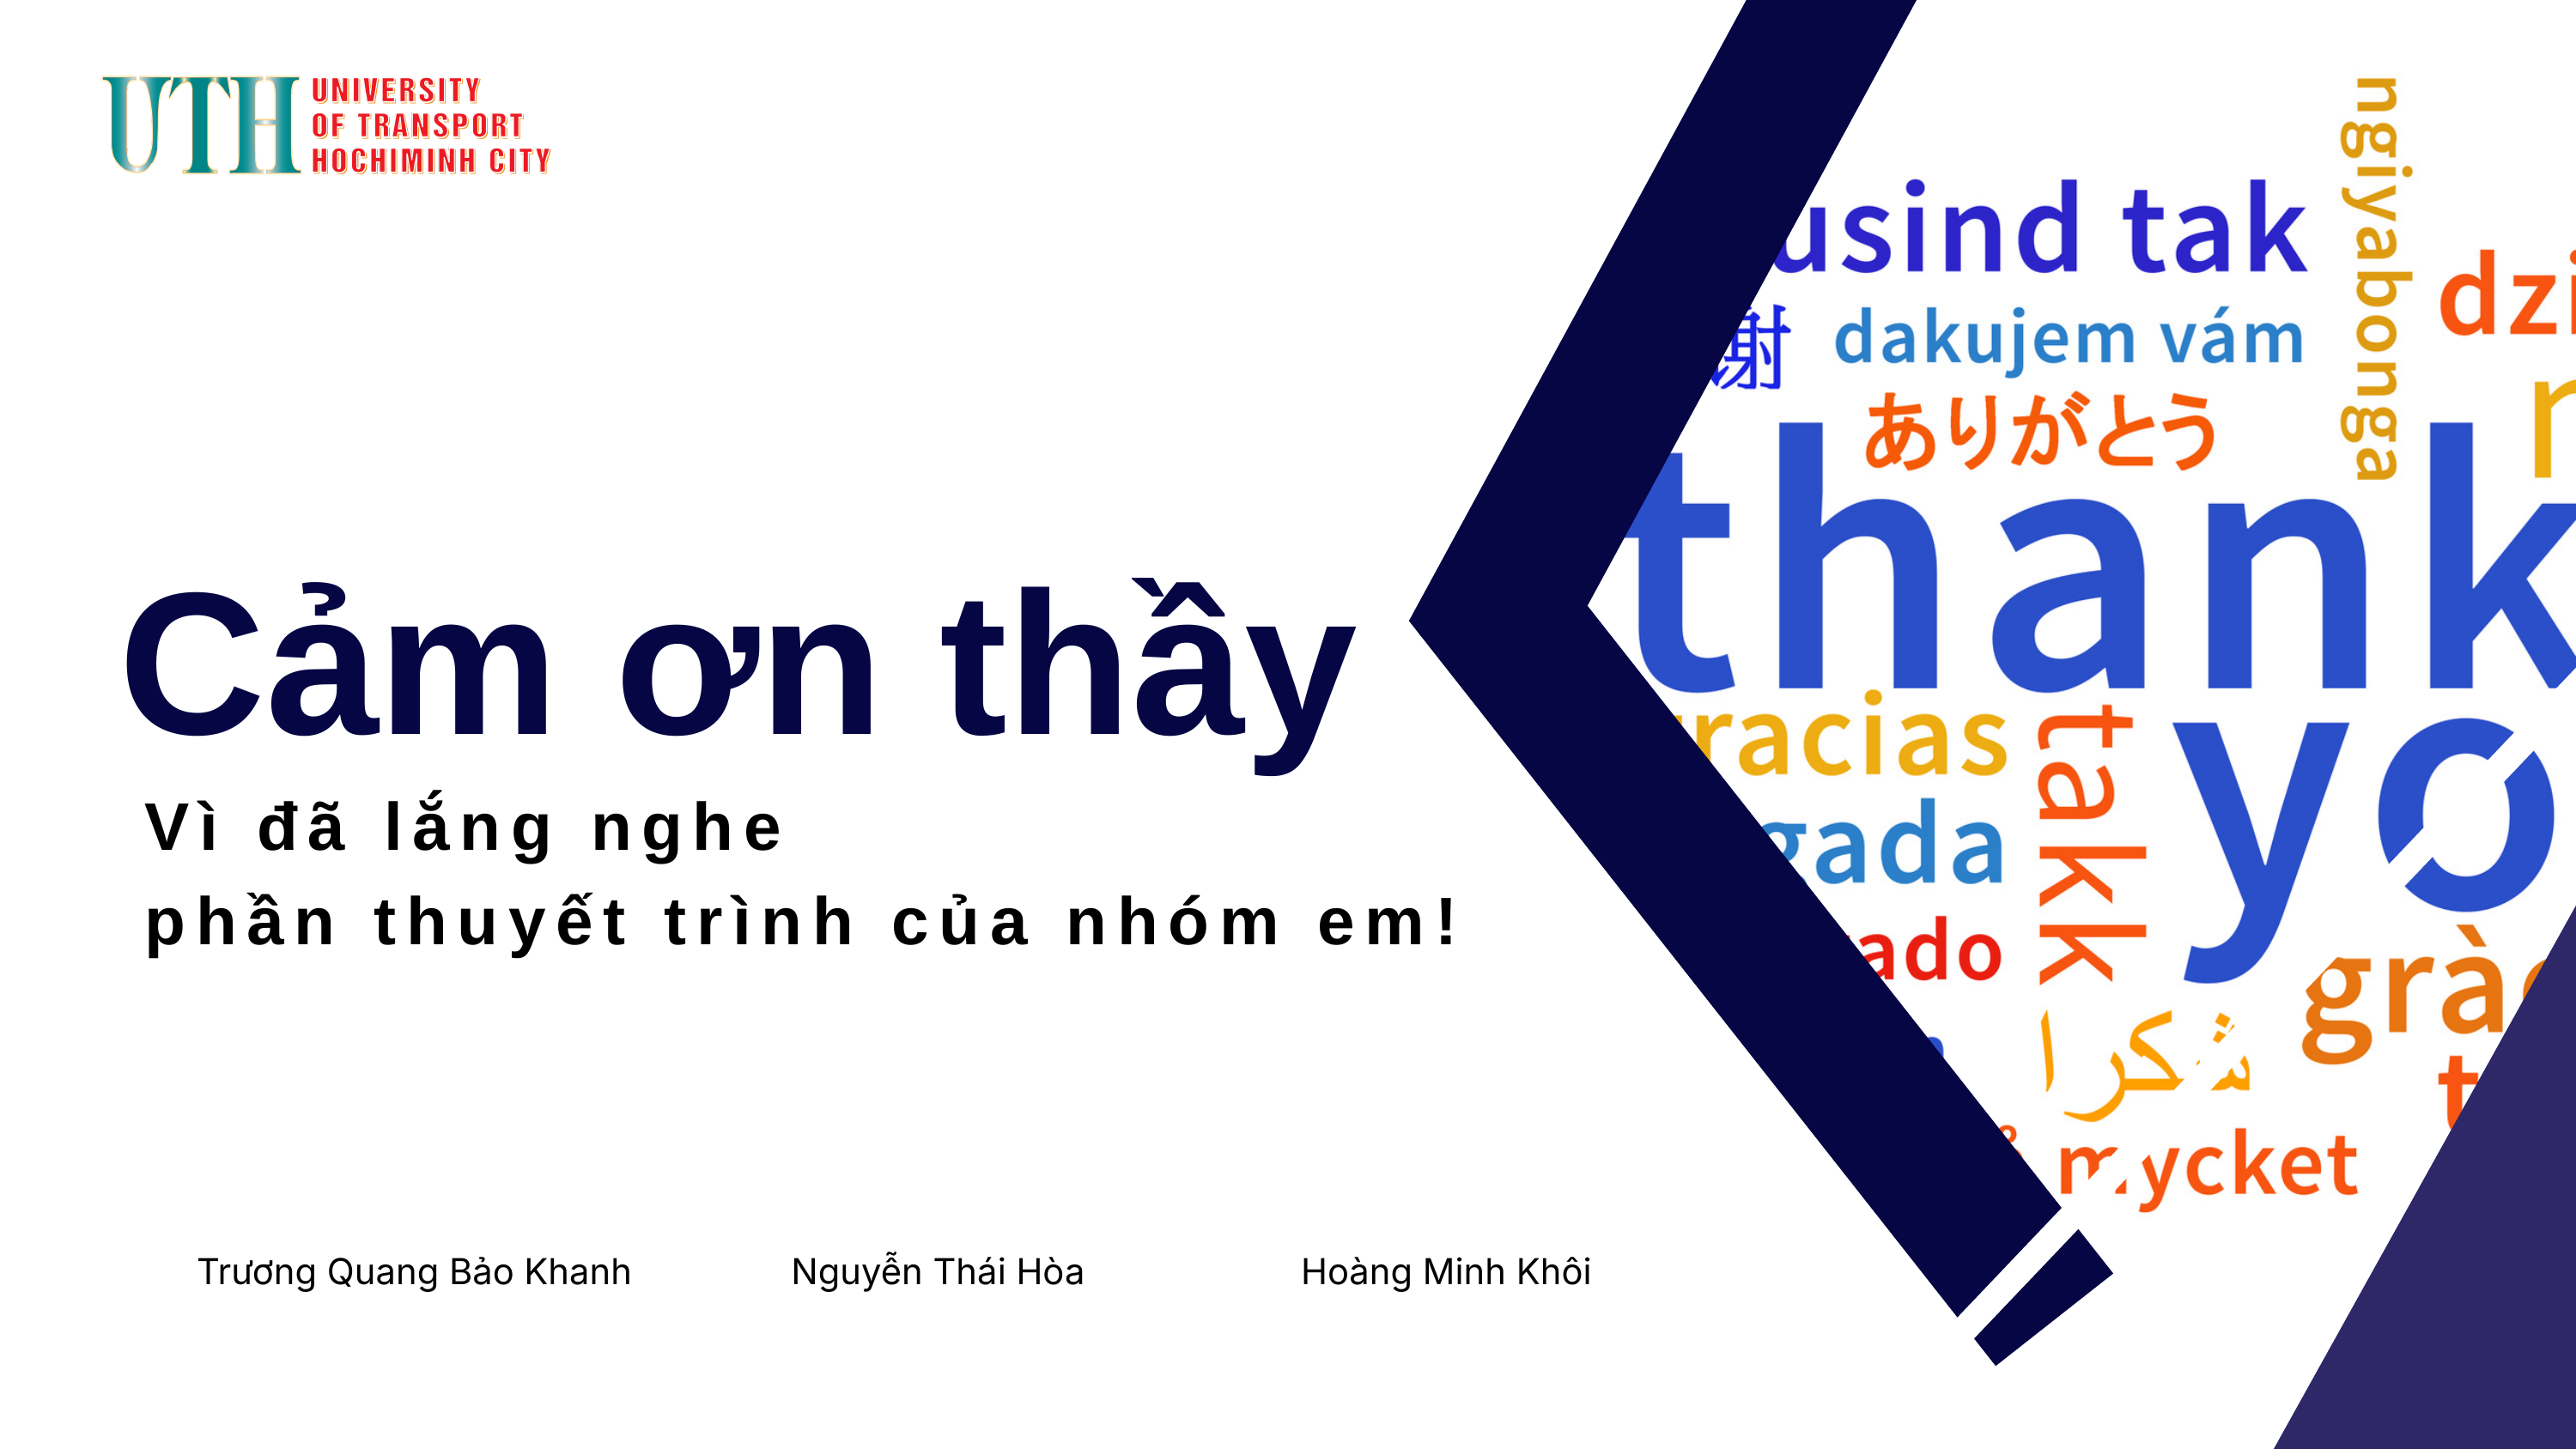

Cảm ơn thầy
Vì đã lắng nghe
phần thuyết trình của nhóm em!
Trương Quang Bảo Khanh
Nguyễn Thái Hòa
Hoàng Minh Khôi